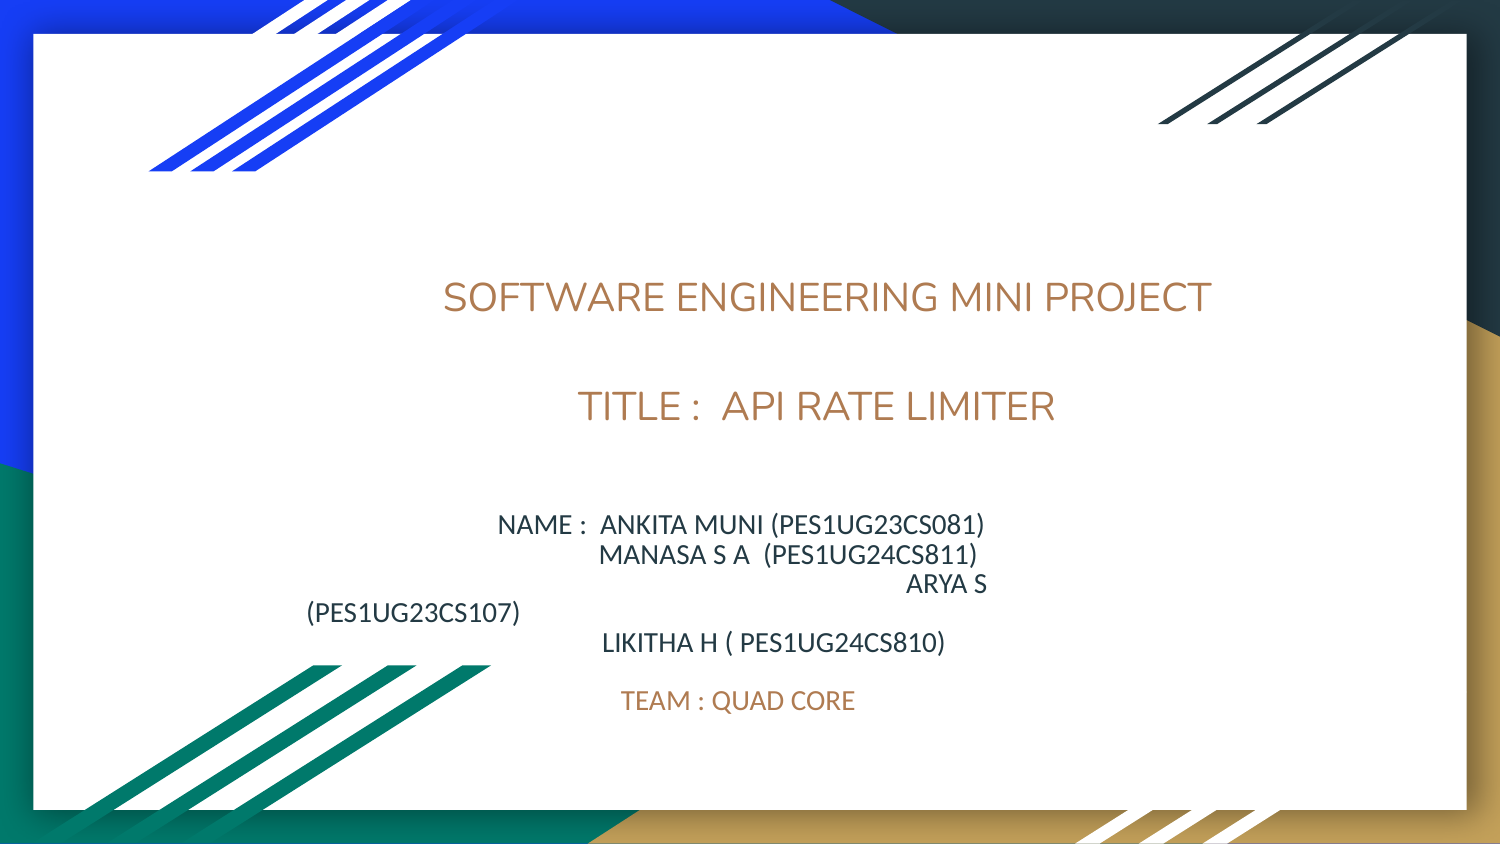

# SOFTWARE ENGINEERING MINI PROJECT

TITLE :  API RATE LIMITER
NAME :  ANKITA MUNI (PES1UG23CS081)
                                             MANASA S A  (PES1UG24CS811)
				ARYA S (PES1UG23CS107)
          LIKITHA H ( PES1UG24CS810)

TEAM : QUAD CORE